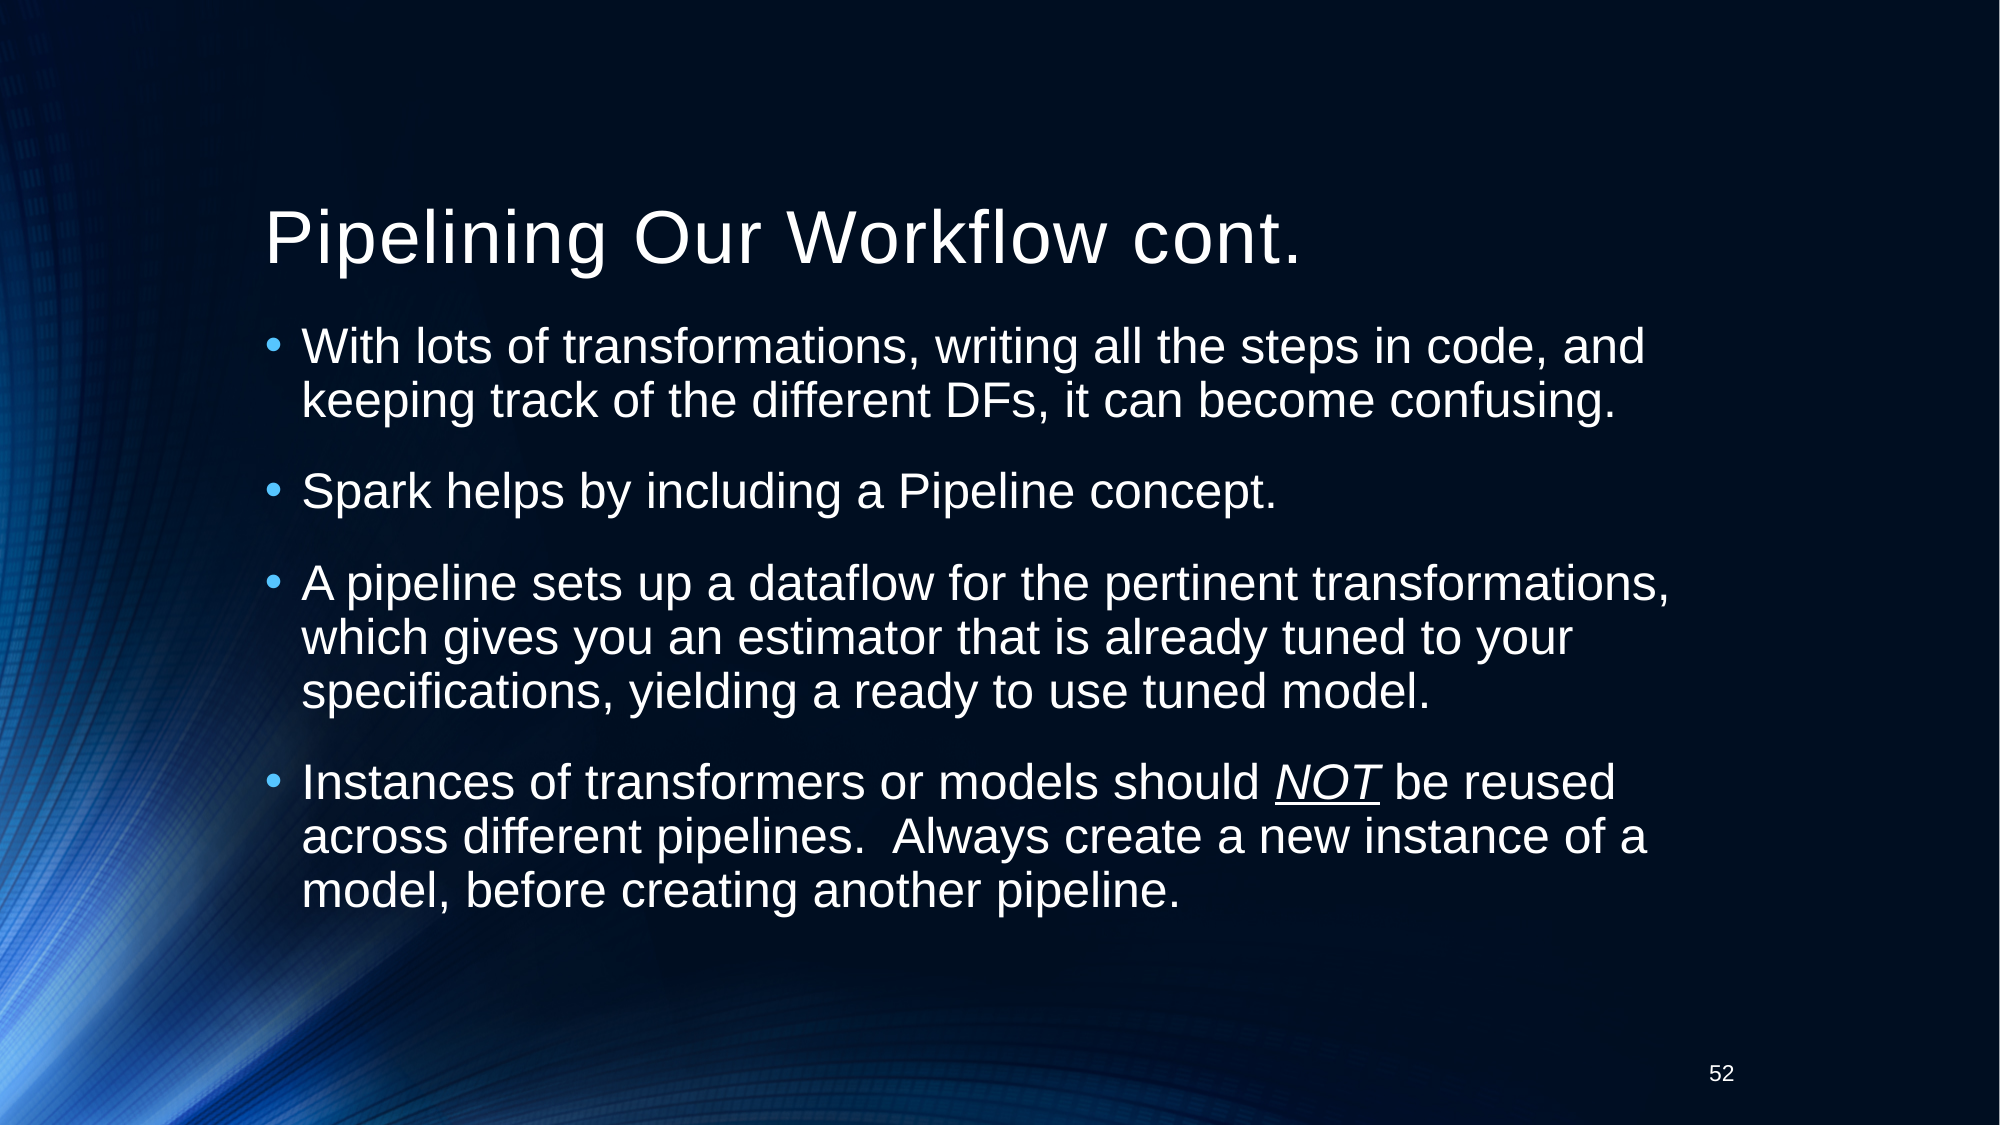

# Pipelining Our Workflow cont.
With lots of transformations, writing all the steps in code, and keeping track of the different DFs, it can become confusing.
Spark helps by including a Pipeline concept.
A pipeline sets up a dataflow for the pertinent transformations, which gives you an estimator that is already tuned to your specifications, yielding a ready to use tuned model.
Instances of transformers or models should NOT be reused across different pipelines.  Always create a new instance of a model, before creating another pipeline.
52